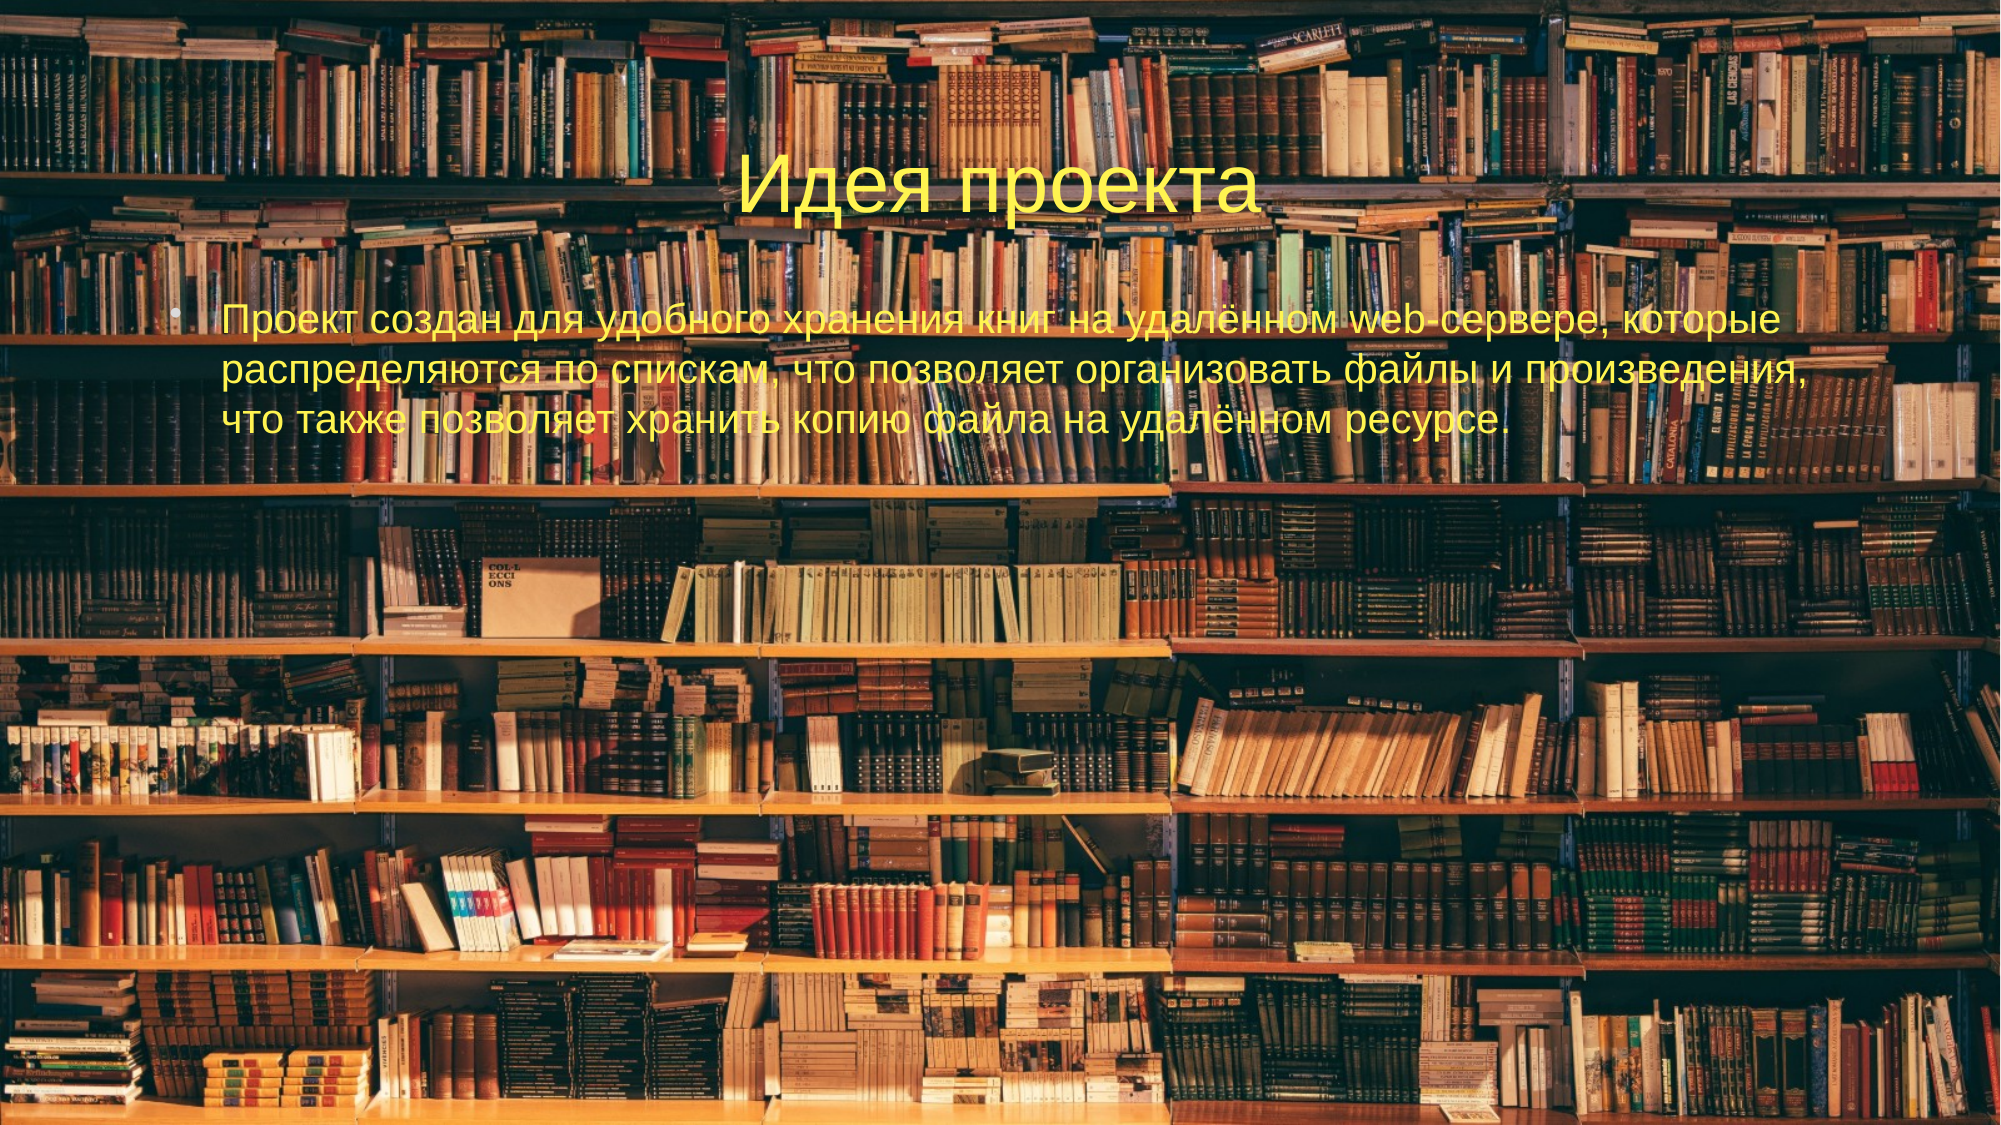

Идея проекта
Проект создан для удобного хранения книг на удалённом web-сервере, которые распределяются по спискам, что позволяет организовать файлы и произведения, что также позволяет хранить копию файла на удалённом ресурсе.